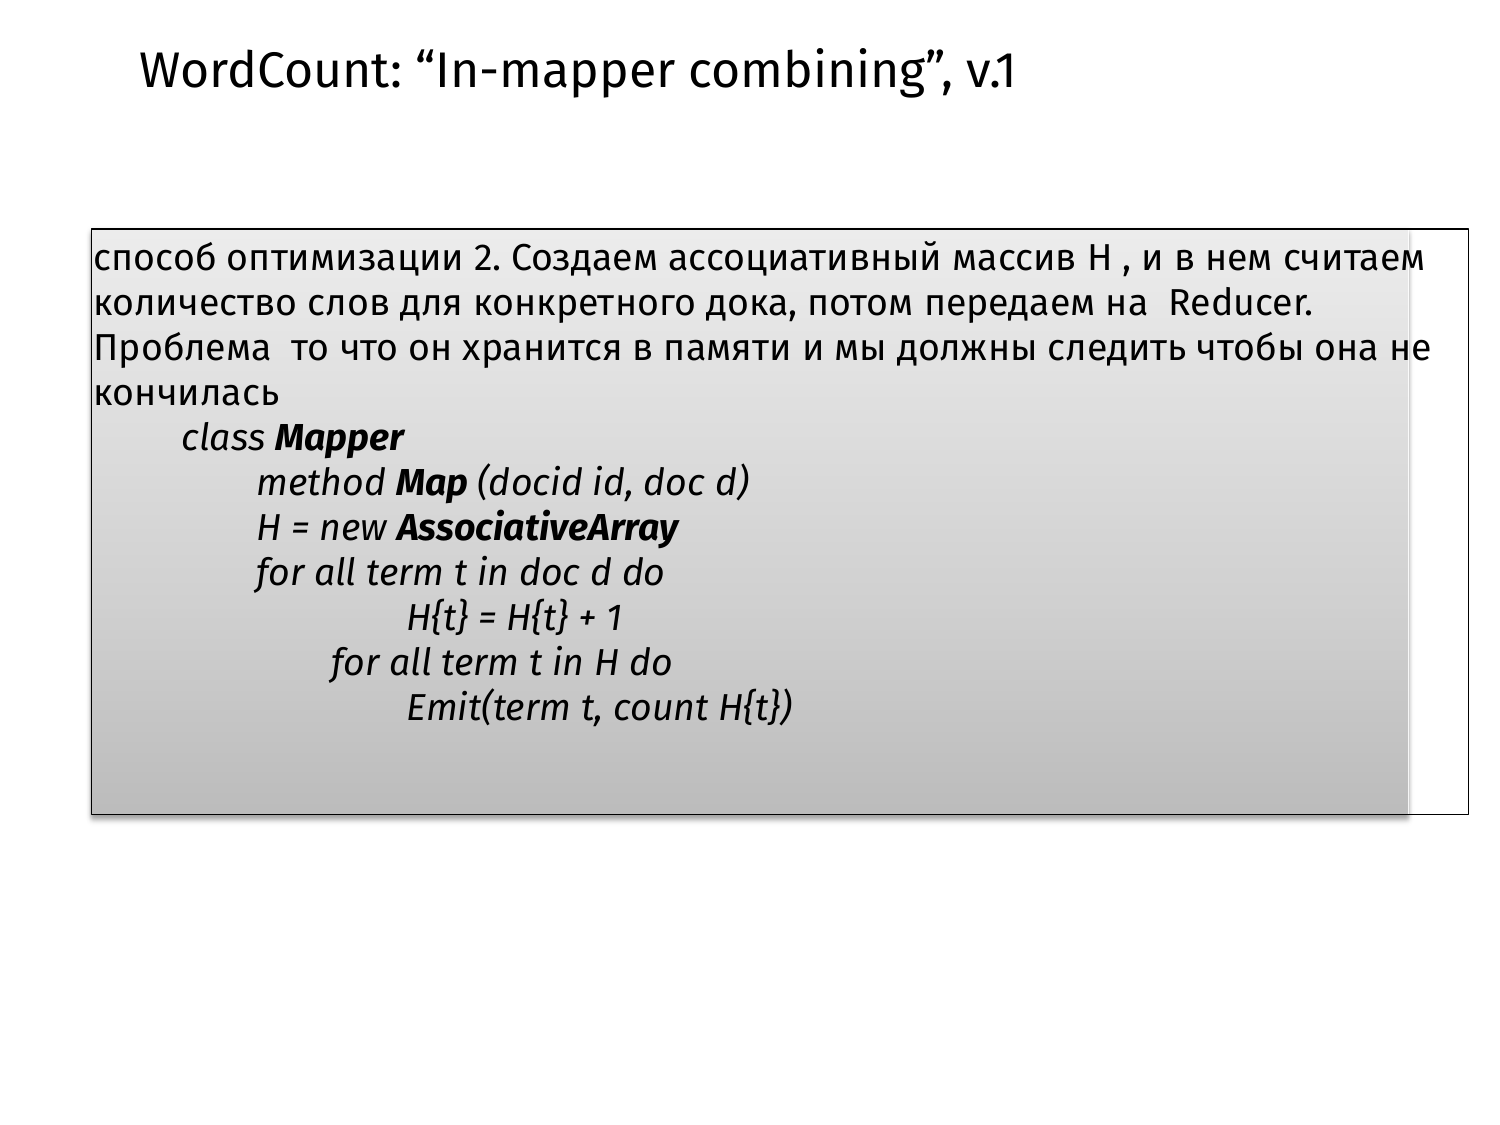

# WordCount: “In-mapper combining”, v.1

способ оптимизации 2. Создаем ассоциативный массив H , и в нем считаем количество слов для конкретного дока, потом передаем на  Reducer. Проблема  то что он хранится в памяти и мы должны следить чтобы она не кончилась
class Mapper
method Map (docid id, doc d)
H = new AssociativeArray
for all term t in doc d do
H{t} = H{t} + 1
for all term t in H do
Emit(term t, count H{t})